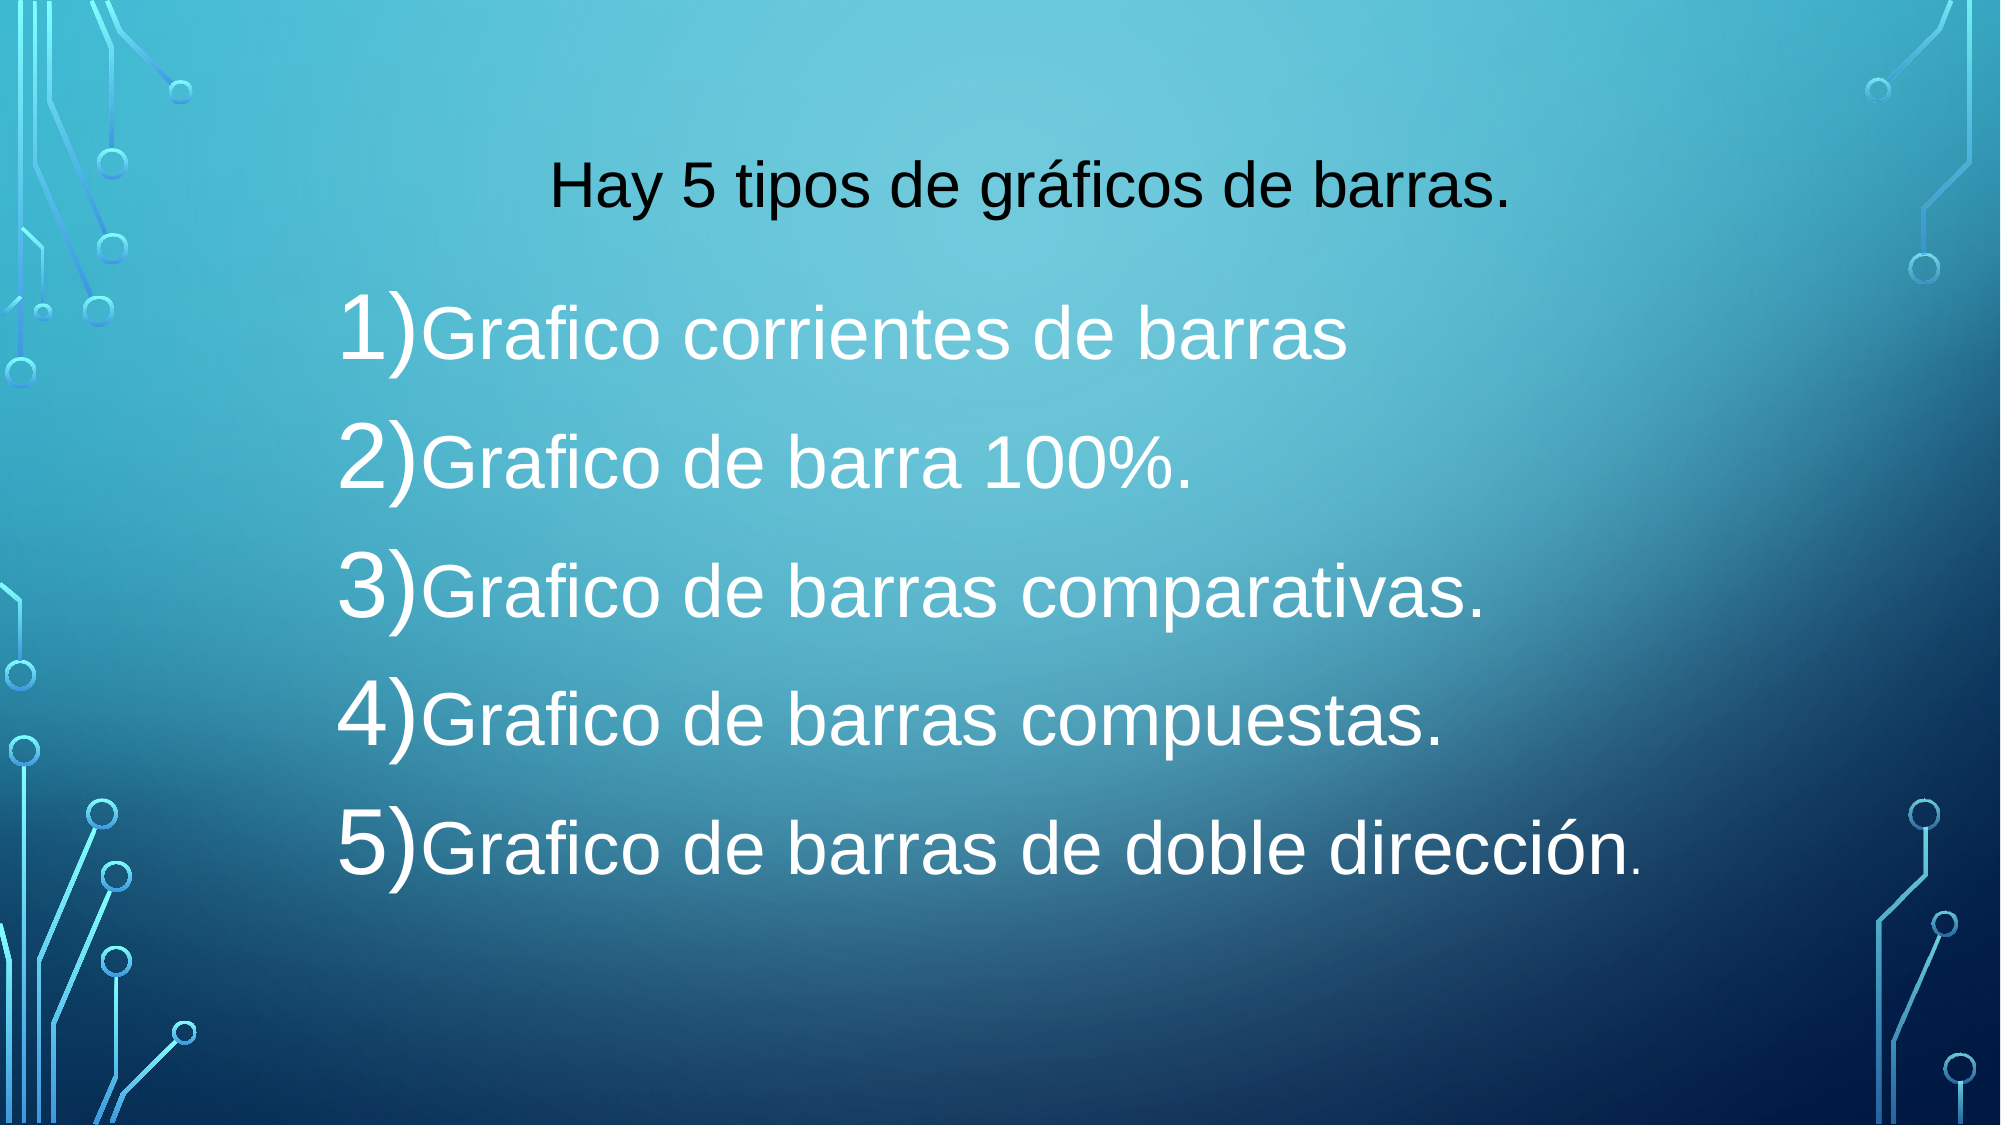

# Hay 5 tipos de gráficos de barras.
Grafico corrientes de barras
Grafico de barra 100%.
Grafico de barras comparativas.
Grafico de barras compuestas.
Grafico de barras de doble dirección.